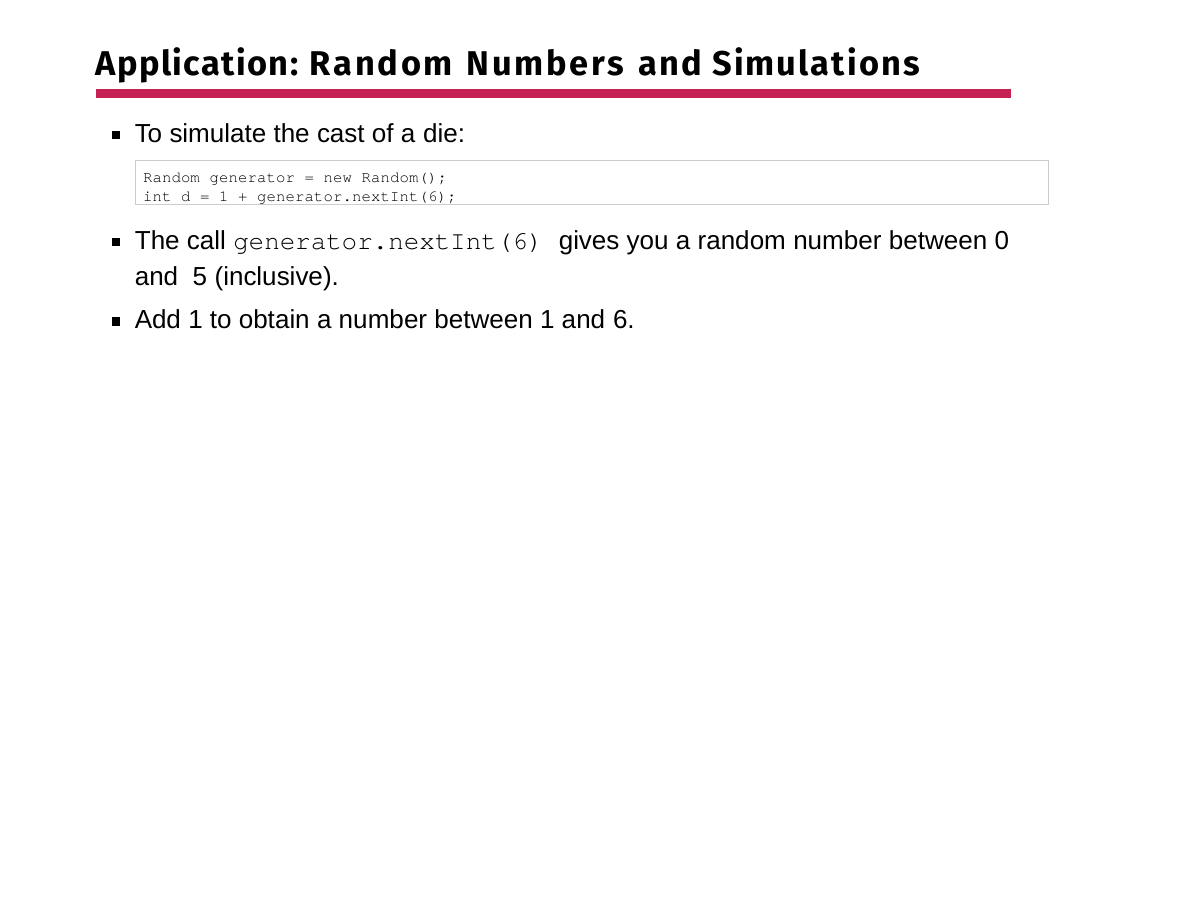

# Application: Random Numbers and Simulations
To simulate the cast of a die:

Random generator = new Random();  int d = 1 + generator.nextInt(6);
The call generator.nextInt(6) gives you a random number between 0 and  5 (inclusive).
Add 1 to obtain a number between 1 and 6.